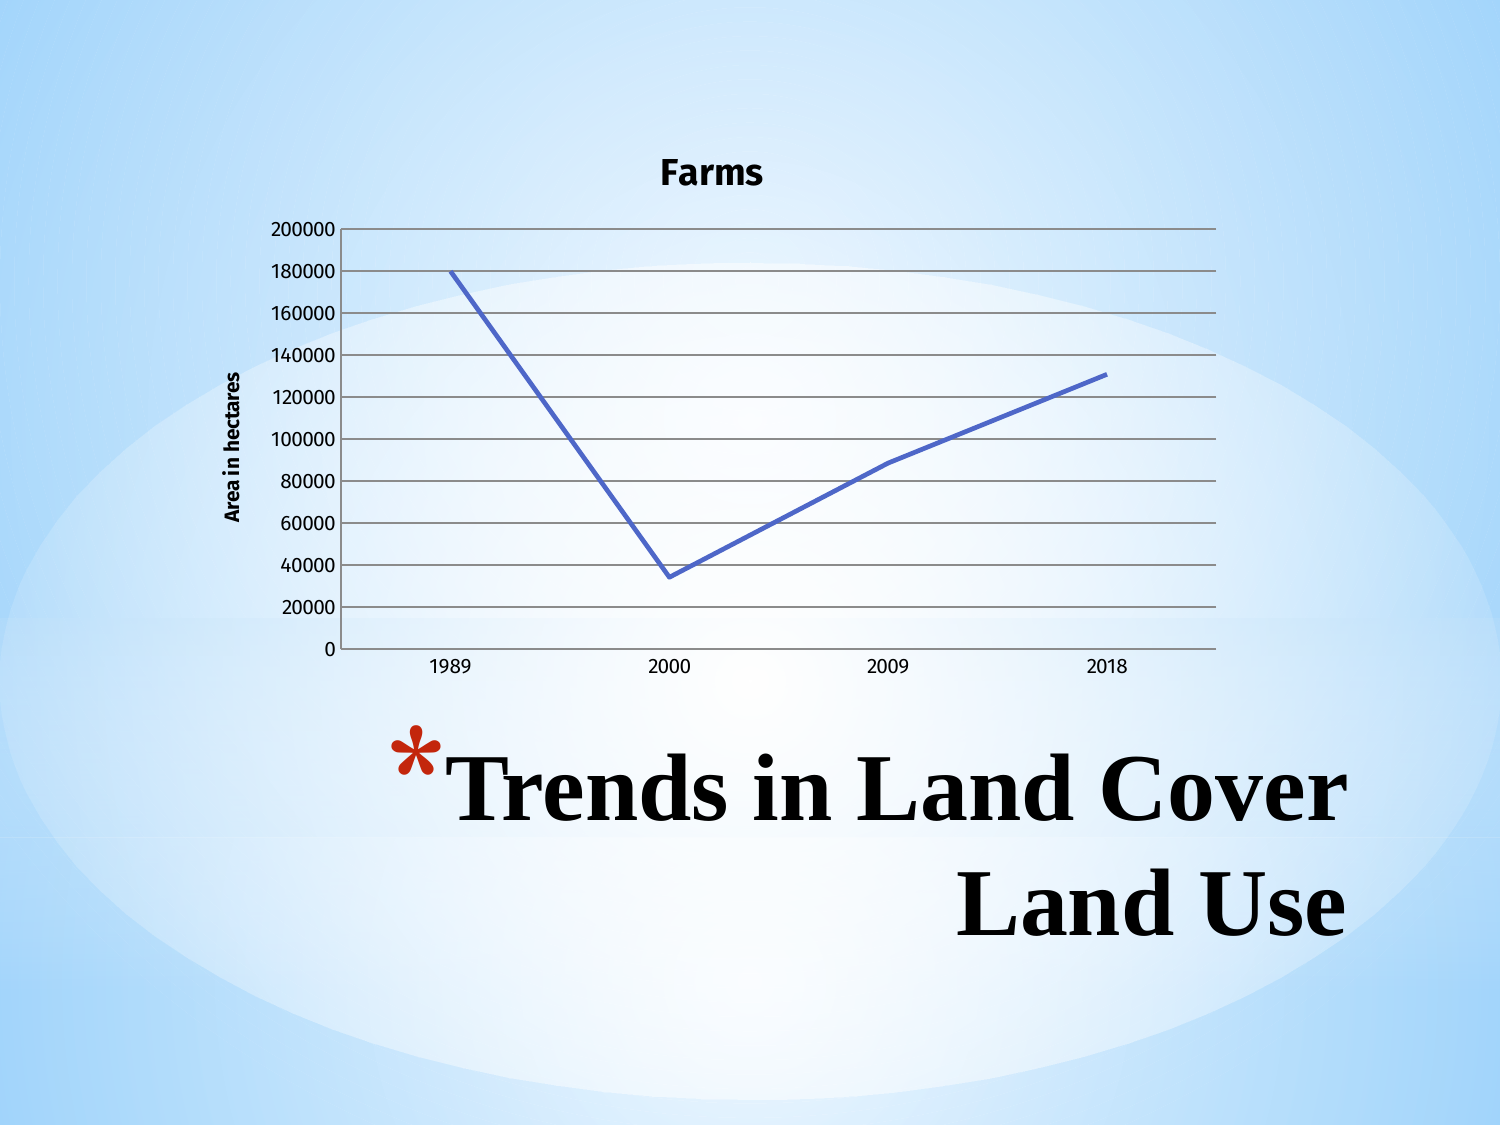

### Chart: Farms

| Category |  |
|---|---|
| 1989 | 179863.673142 |
| 2000 | 34230.547124 |
| 2009 | 88579.678222 |
| 2018 | 130833.2976 |
# Trends in Land Cover Land Use